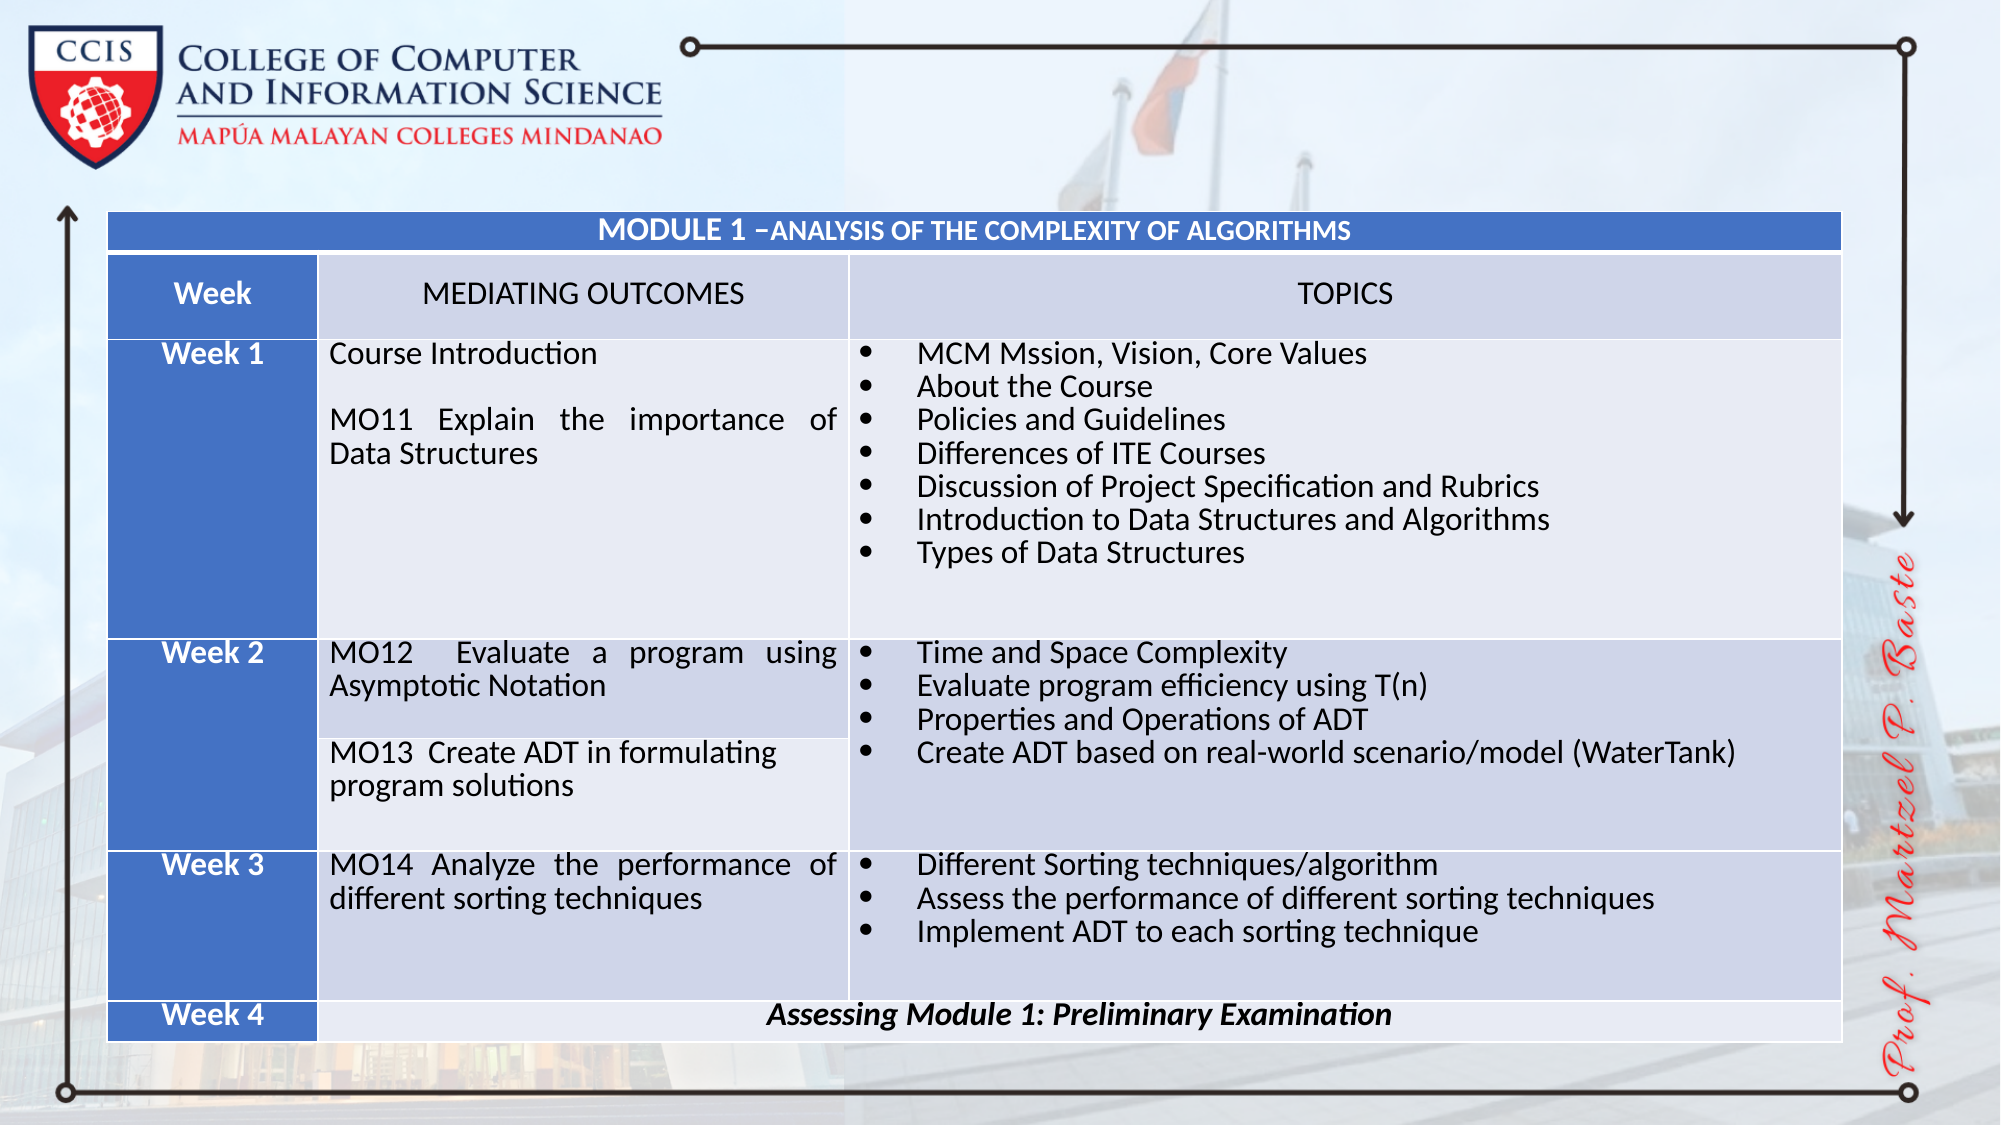

| MODULE 1 –Analysis of the Complexity of Algorithms |  |  |
| --- | --- | --- |
| Week | MEDIATING OUTCOMES | TOPICS |
| Week 1 | Course Introduction   MO11 Explain the importance of Data Structures | MCM Mssion, Vision, Core Values About the Course Policies and Guidelines Differences of ITE Courses Discussion of Project Specification and Rubrics Introduction to Data Structures and Algorithms Types of Data Structures |
| Week 2 | MO12 Evaluate a program using Asymptotic Notation | Time and Space Complexity Evaluate program efficiency using T(n) Properties and Operations of ADT Create ADT based on real-world scenario/model (WaterTank) |
|  | MO13 Create ADT in formulating program solutions |  |
| Week 3 | MO14 Analyze the performance of different sorting techniques | Different Sorting techniques/algorithm Assess the performance of different sorting techniques Implement ADT to each sorting technique |
| Week 4 | Assessing Module 1: Preliminary Examination |  |